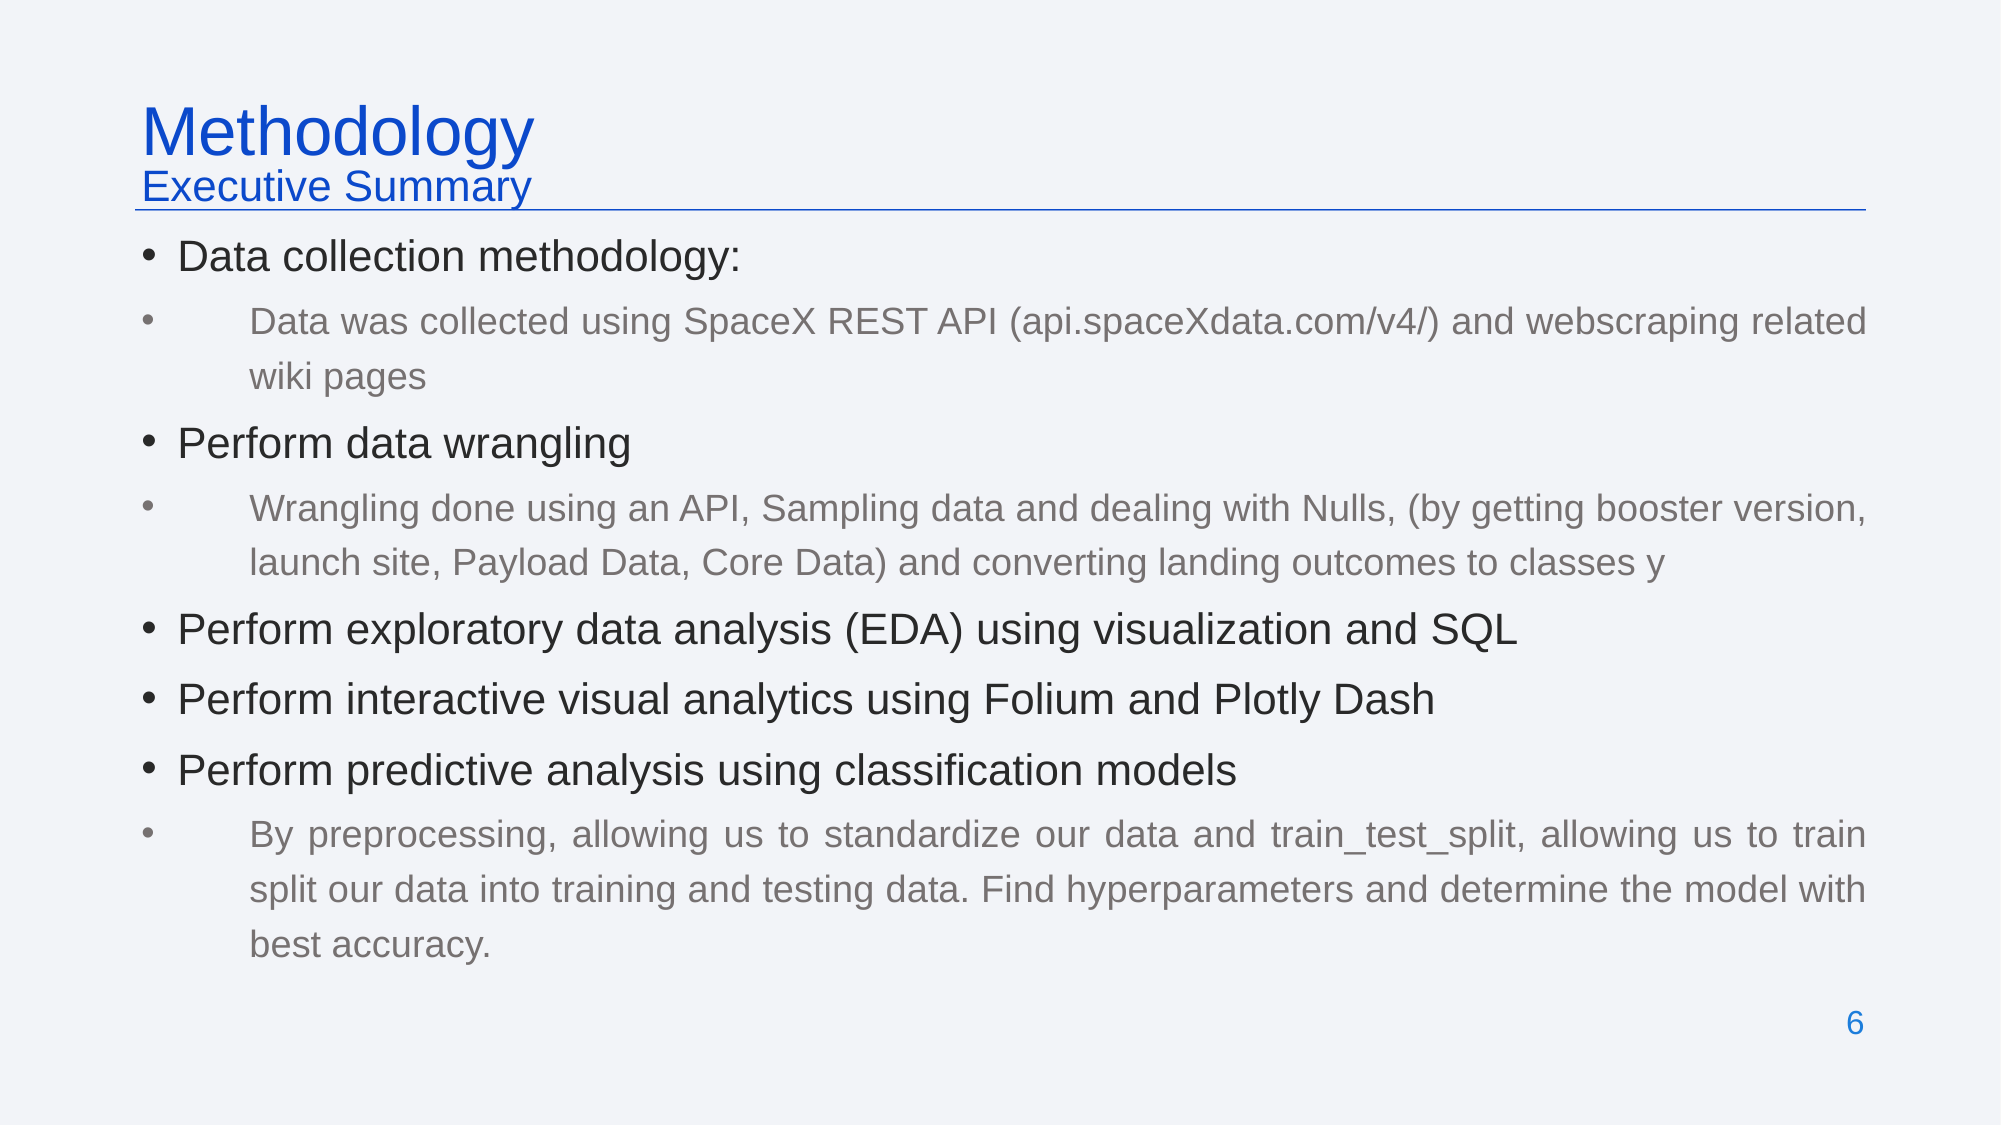

Methodology
Executive Summary
Data collection methodology:
Data was collected using SpaceX REST API (api.spaceXdata.com/v4/) and webscraping related wiki pages
Perform data wrangling
Wrangling done using an API, Sampling data and dealing with Nulls, (by getting booster version, launch site, Payload Data, Core Data) and converting landing outcomes to classes y
Perform exploratory data analysis (EDA) using visualization and SQL
Perform interactive visual analytics using Folium and Plotly Dash
Perform predictive analysis using classification models
By preprocessing, allowing us to standardize our data and train_test_split, allowing us to train split our data into training and testing data. Find hyperparameters and determine the model with best accuracy.

6